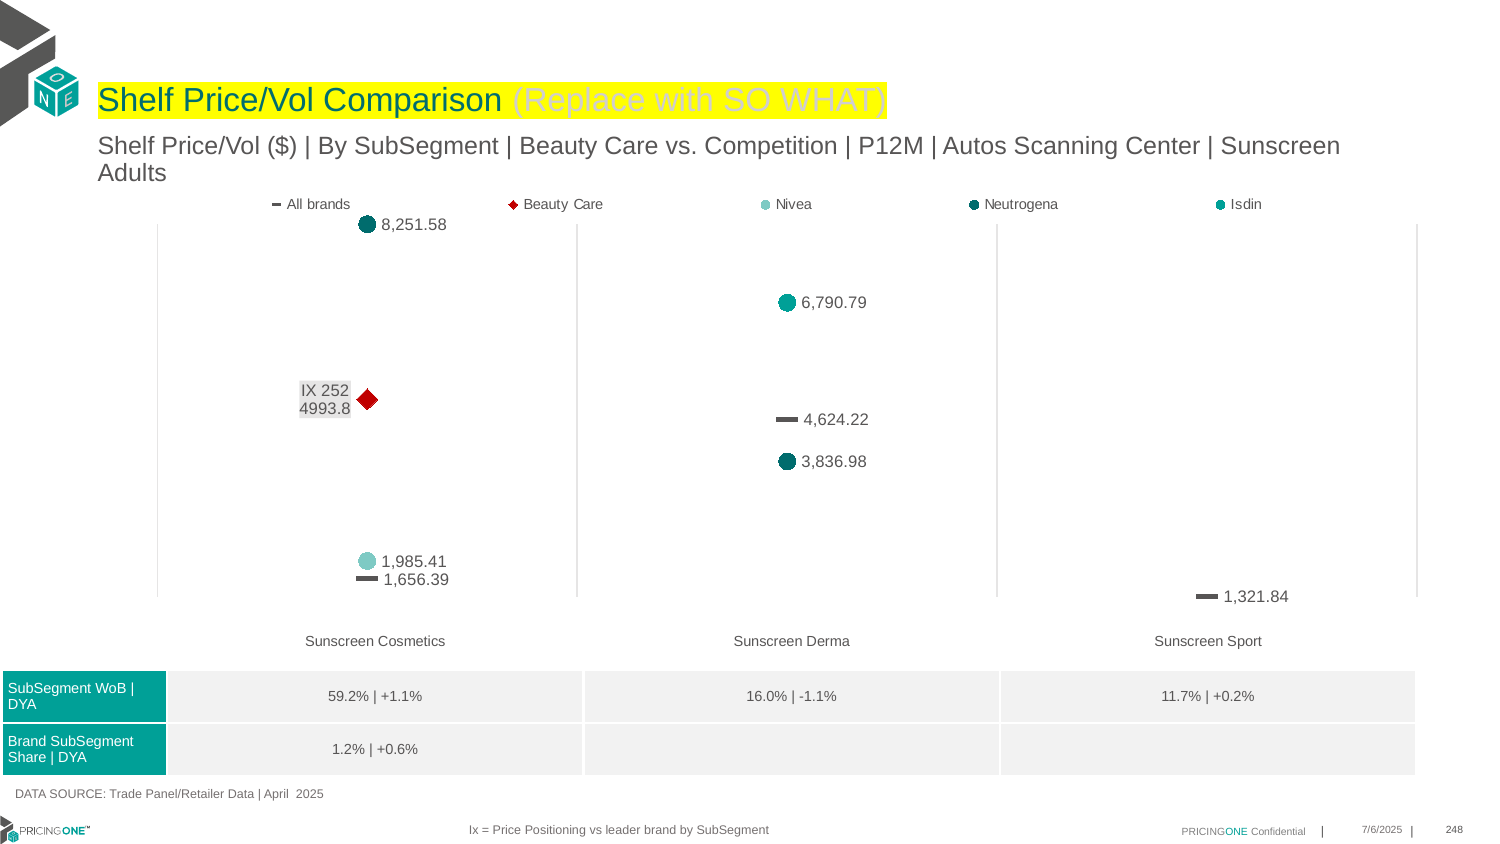

# Shelf Price/Vol Comparison (Replace with SO WHAT)
Shelf Price/Vol ($) | By SubSegment | Beauty Care vs. Competition | P12M | Autos Scanning Center | Sunscreen Adults

### Chart

| Category | All brands | Beauty Care | Nivea | Neutrogena | Isdin |
|---|---|---|---|---|---|
| IX 252 | 1656.39 | 4993.8 | 1985.41 | 8251.58 | None |
| None | 4624.22 | None | None | 3836.98 | 6790.79 |
| None | 1321.84 | None | None | None | None |
|  | Sunscreen Cosmetics | Sunscreen Derma | Sunscreen Sport |
| --- | --- | --- | --- |
| SubSegment WoB | DYA | 59.2% | +1.1% | 16.0% | -1.1% | 11.7% | +0.2% |
| Brand SubSegment Share | DYA | 1.2% | +0.6% |  |  |
DATA SOURCE: Trade Panel/Retailer Data | April  2025
Ix = Price Positioning vs leader brand by SubSegment
7/6/2025
248